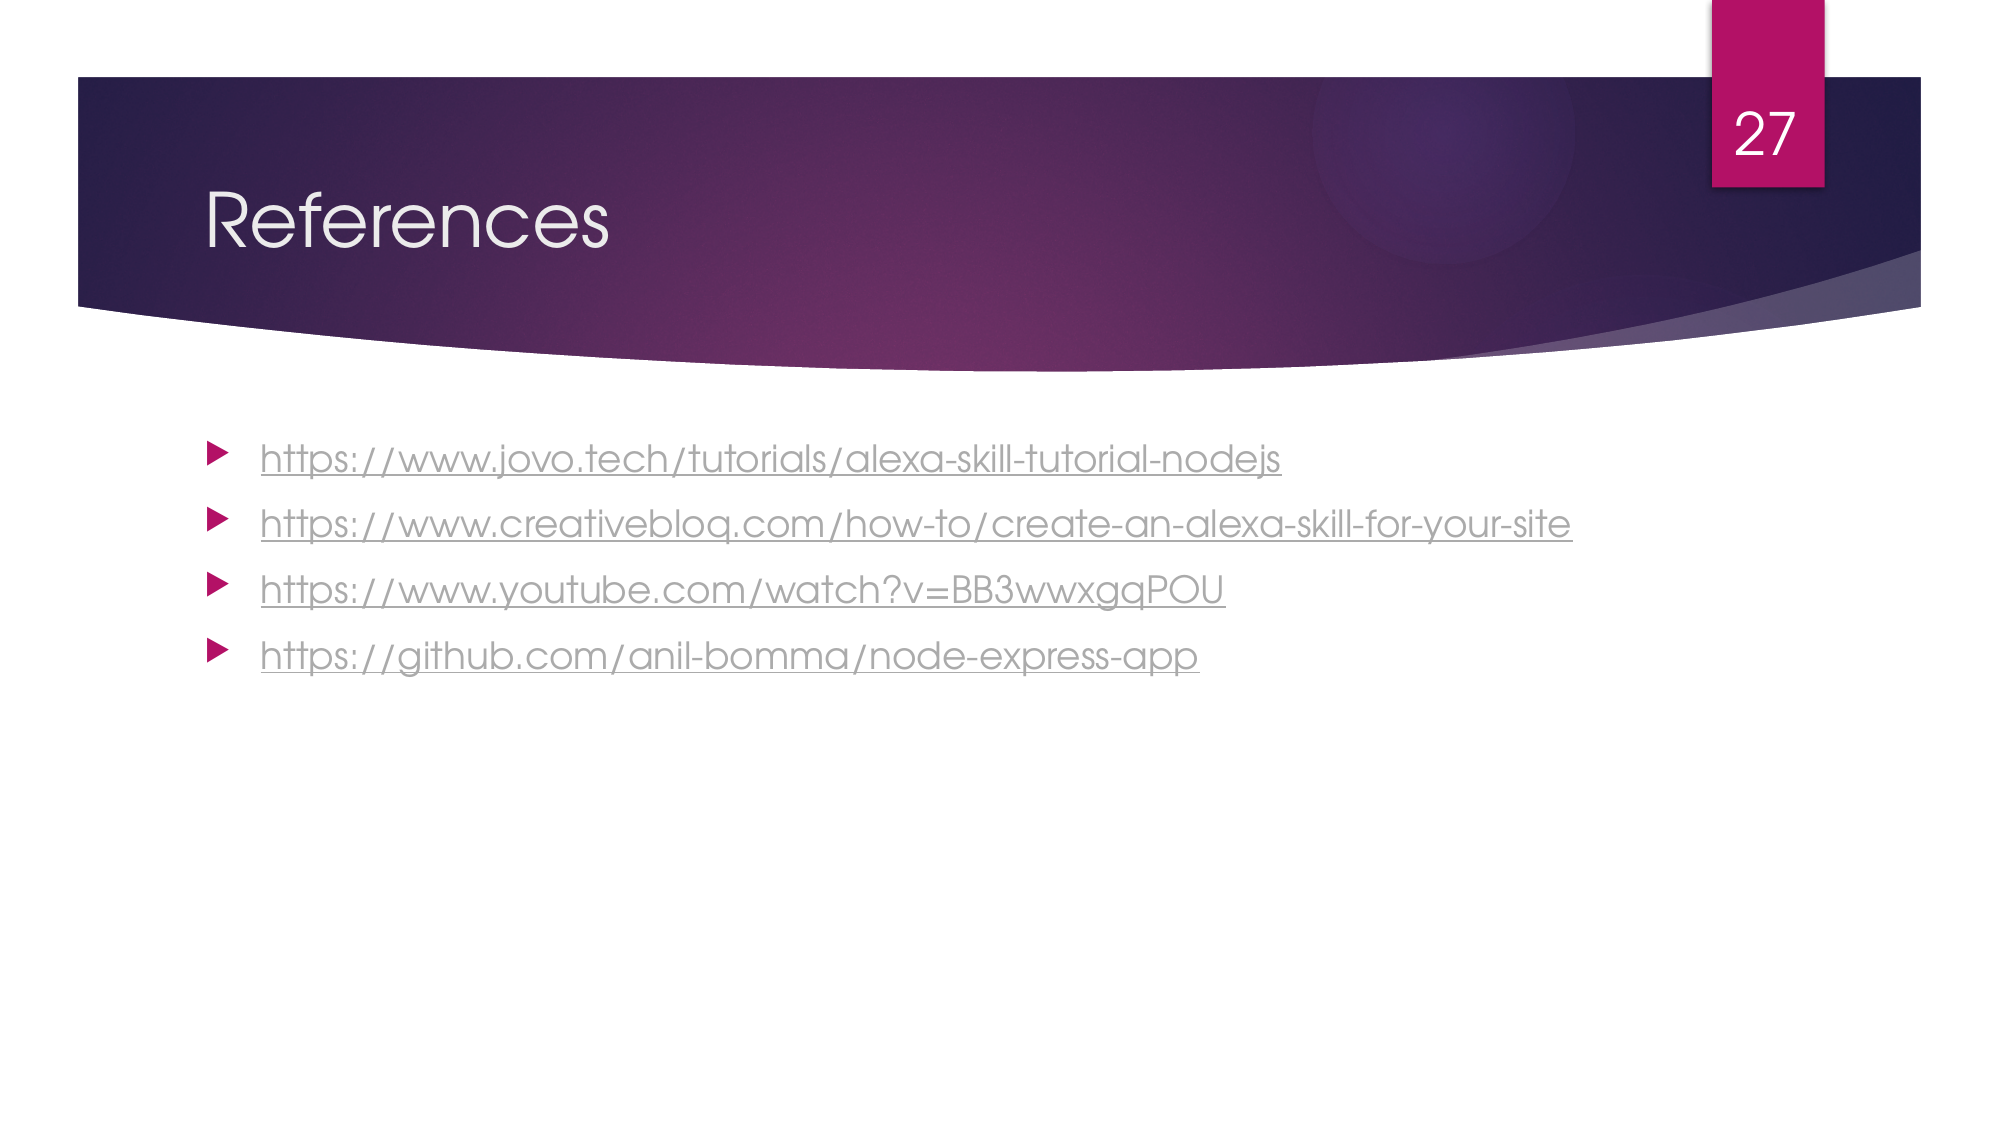

27
# References
https://www.jovo.tech/tutorials/alexa-skill-tutorial-nodejs
https://www.creativebloq.com/how-to/create-an-alexa-skill-for-your-site
https://www.youtube.com/watch?v=BB3wwxgqPOU
https://github.com/anil-bomma/node-express-app